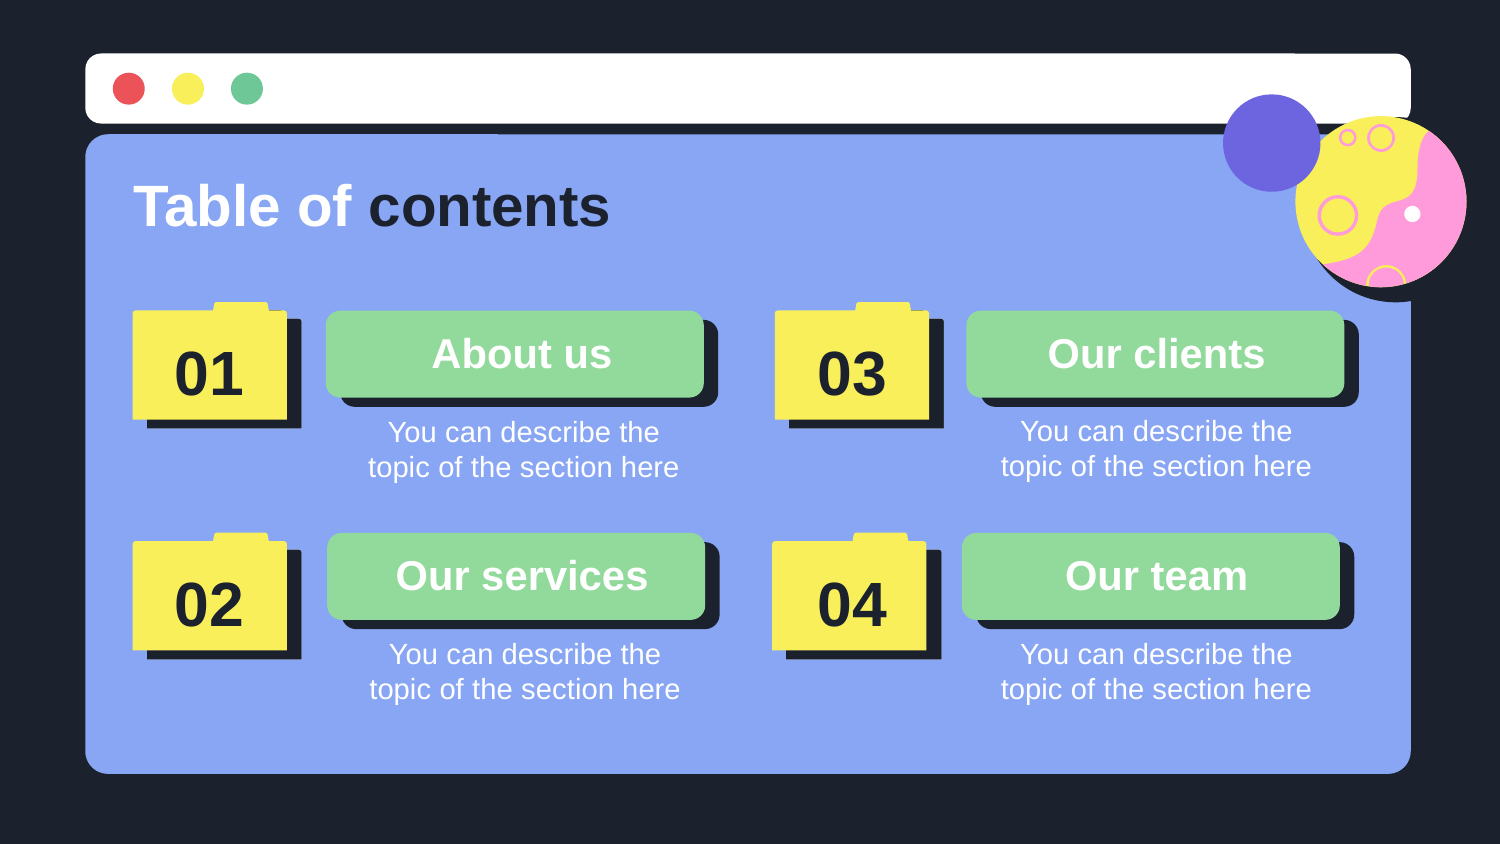

Table of contents

01
03
# About us
Our clients
You can describe the topic of the section here
You can describe the topic of the section here

Our team
Our services
04
02
You can describe the topic of the section here
You can describe the topic of the section here